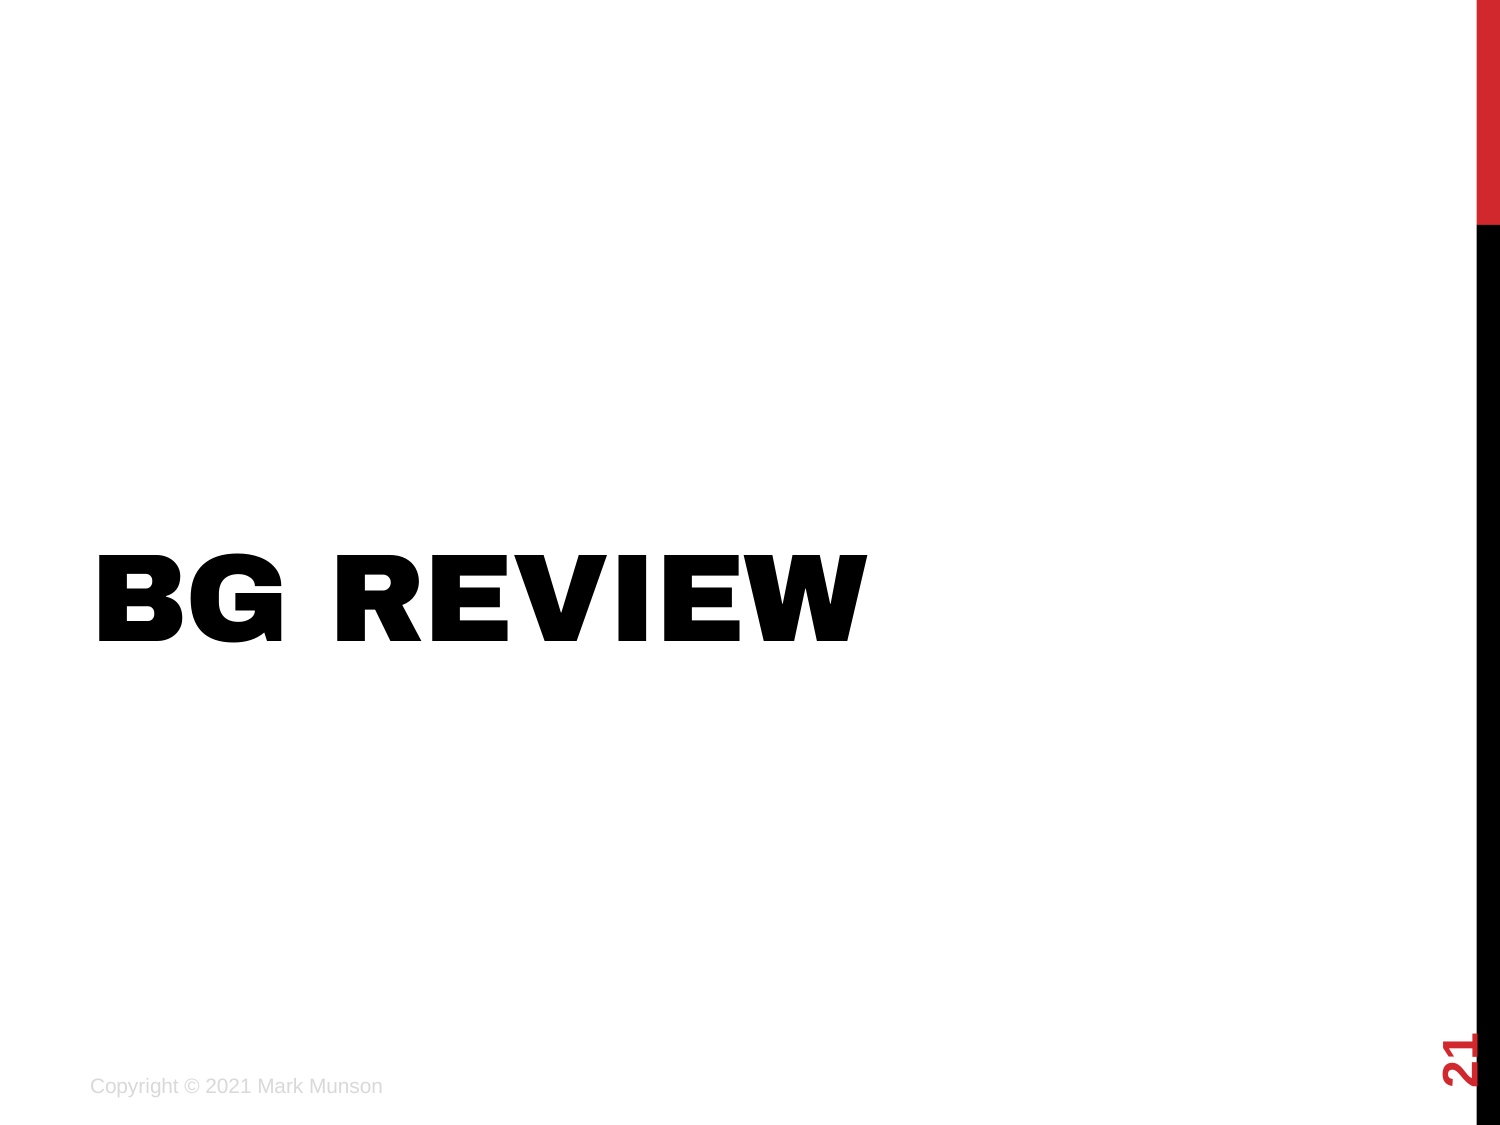

# BG Review
21
Copyright © 2021 Mark Munson